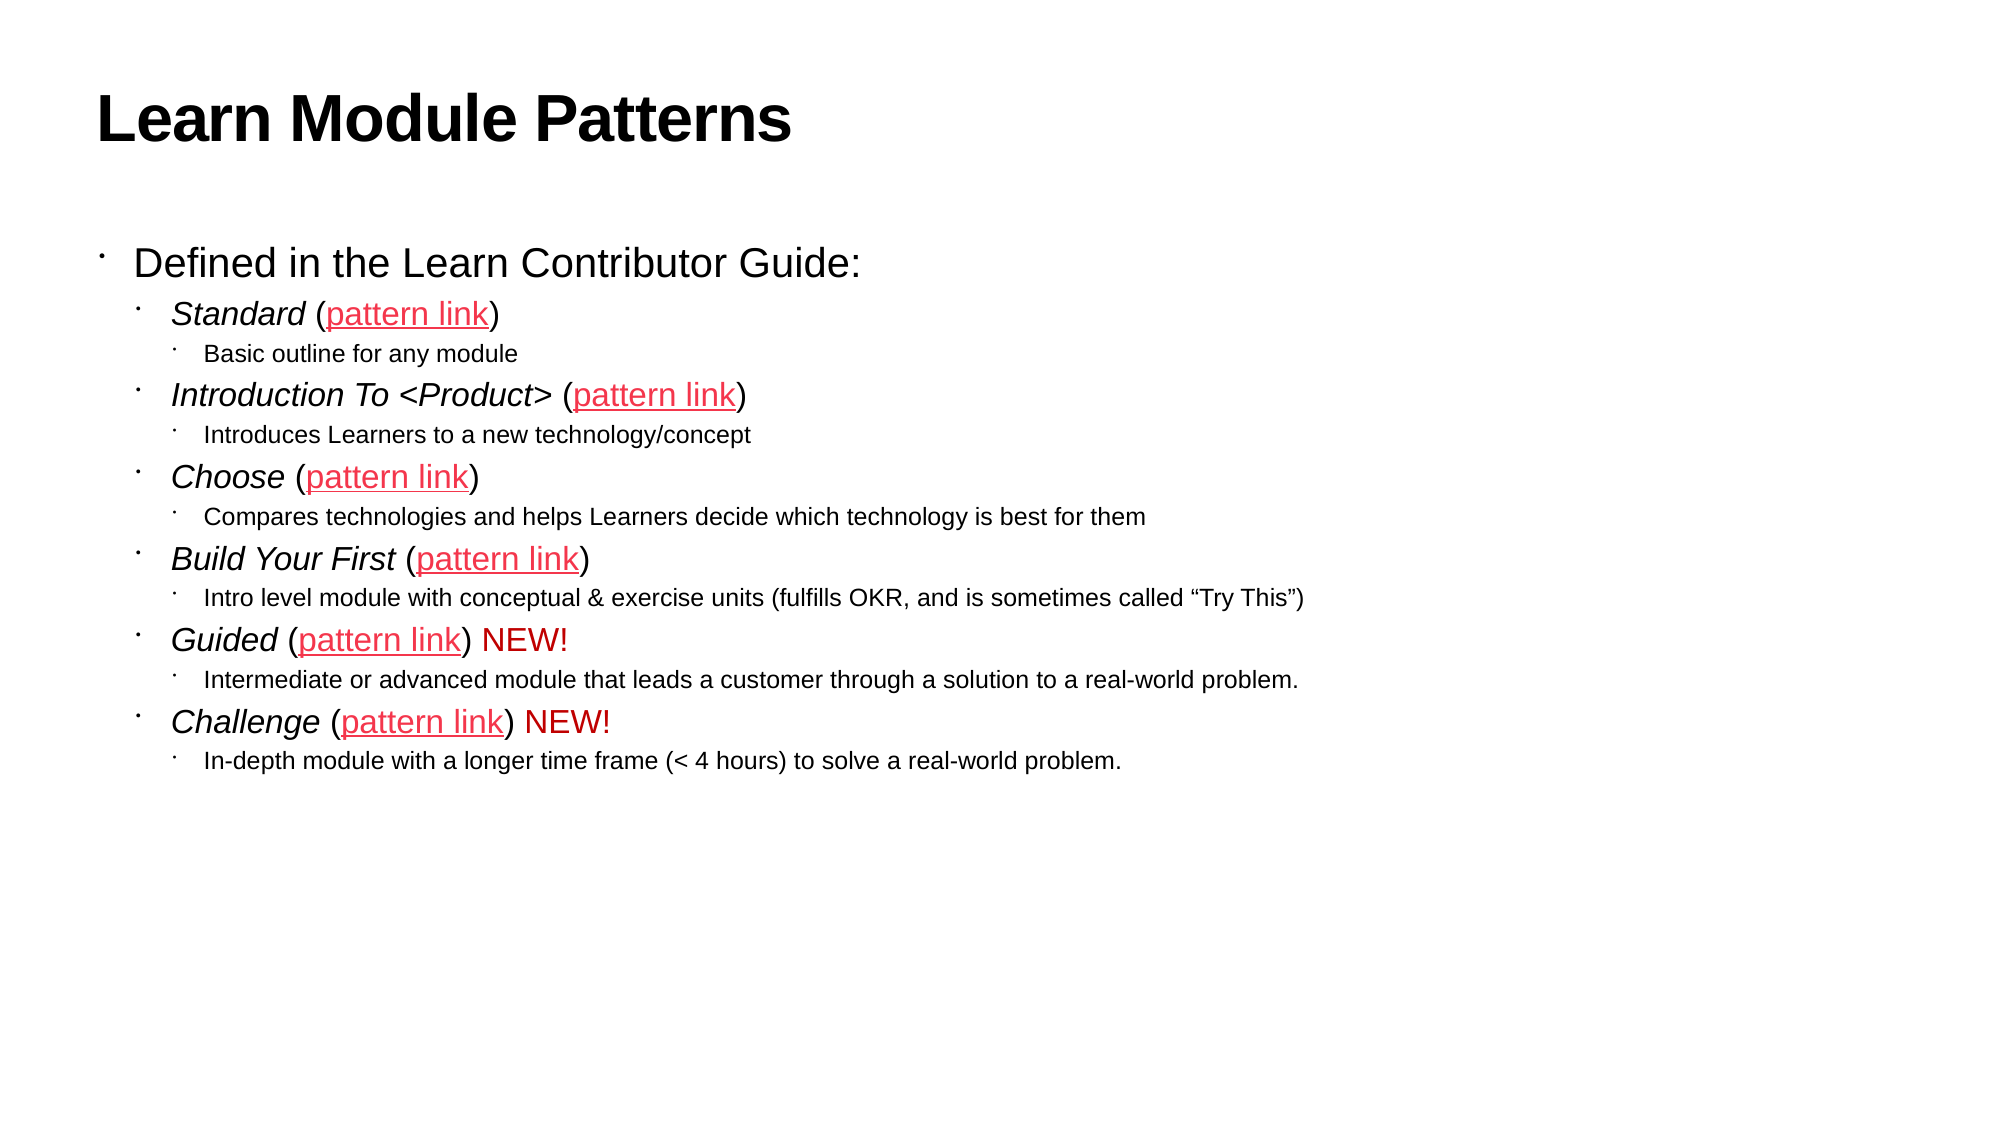

# Learn Module Patterns
Defined in the Learn Contributor Guide:
Standard (pattern link)
Basic outline for any module
Introduction To <Product> (pattern link)
Introduces Learners to a new technology/concept
Choose (pattern link)
Compares technologies and helps Learners decide which technology is best for them
Build Your First (pattern link)
Intro level module with conceptual & exercise units (fulfills OKR, and is sometimes called “Try This”)
Guided (pattern link) NEW!
Intermediate or advanced module that leads a customer through a solution to a real-world problem.
Challenge (pattern link) NEW!
In-depth module with a longer time frame (< 4 hours) to solve a real-world problem.